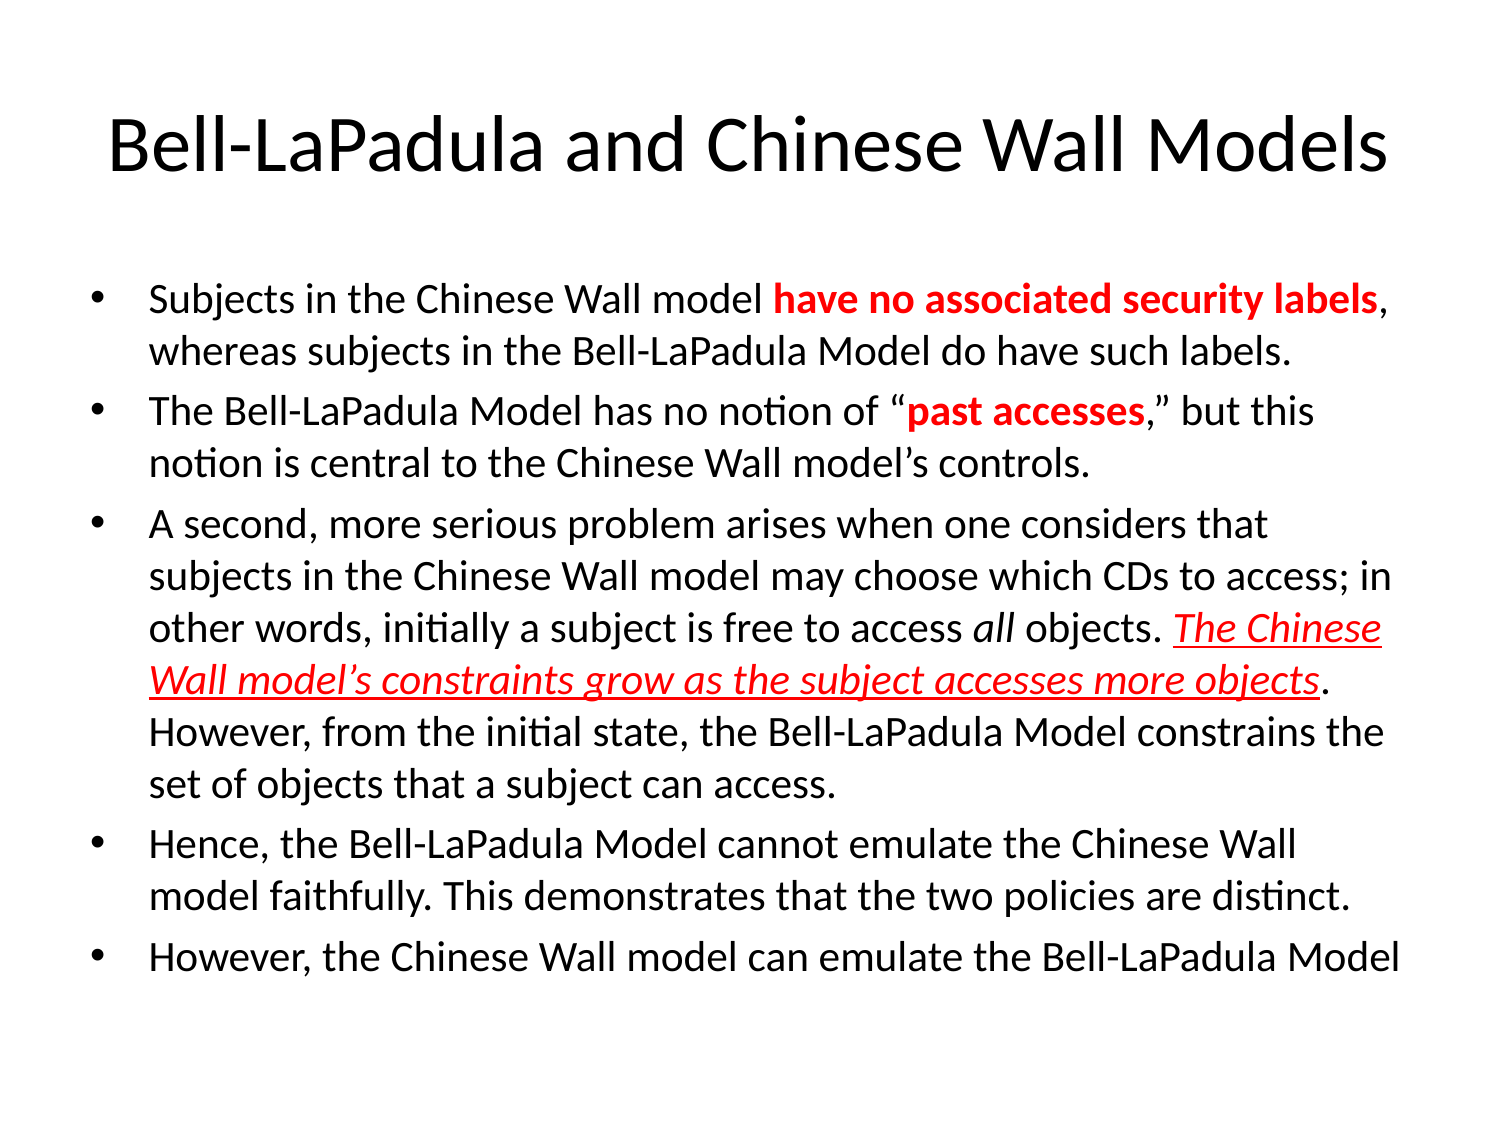

# Bell-LaPadula and Chinese Wall Models
Subjects in the Chinese Wall model have no associated security labels, whereas subjects in the Bell-LaPadula Model do have such labels.
The Bell-LaPadula Model has no notion of “past accesses,” but this notion is central to the Chinese Wall model’s controls.
A second, more serious problem arises when one considers that subjects in the Chinese Wall model may choose which CDs to access; in other words, initially a subject is free to access all objects. The Chinese Wall model’s constraints grow as the subject accesses more objects. However, from the initial state, the Bell-LaPadula Model constrains the set of objects that a subject can access.
Hence, the Bell-LaPadula Model cannot emulate the Chinese Wall model faithfully. This demonstrates that the two policies are distinct.
However, the Chinese Wall model can emulate the Bell-LaPadula Model